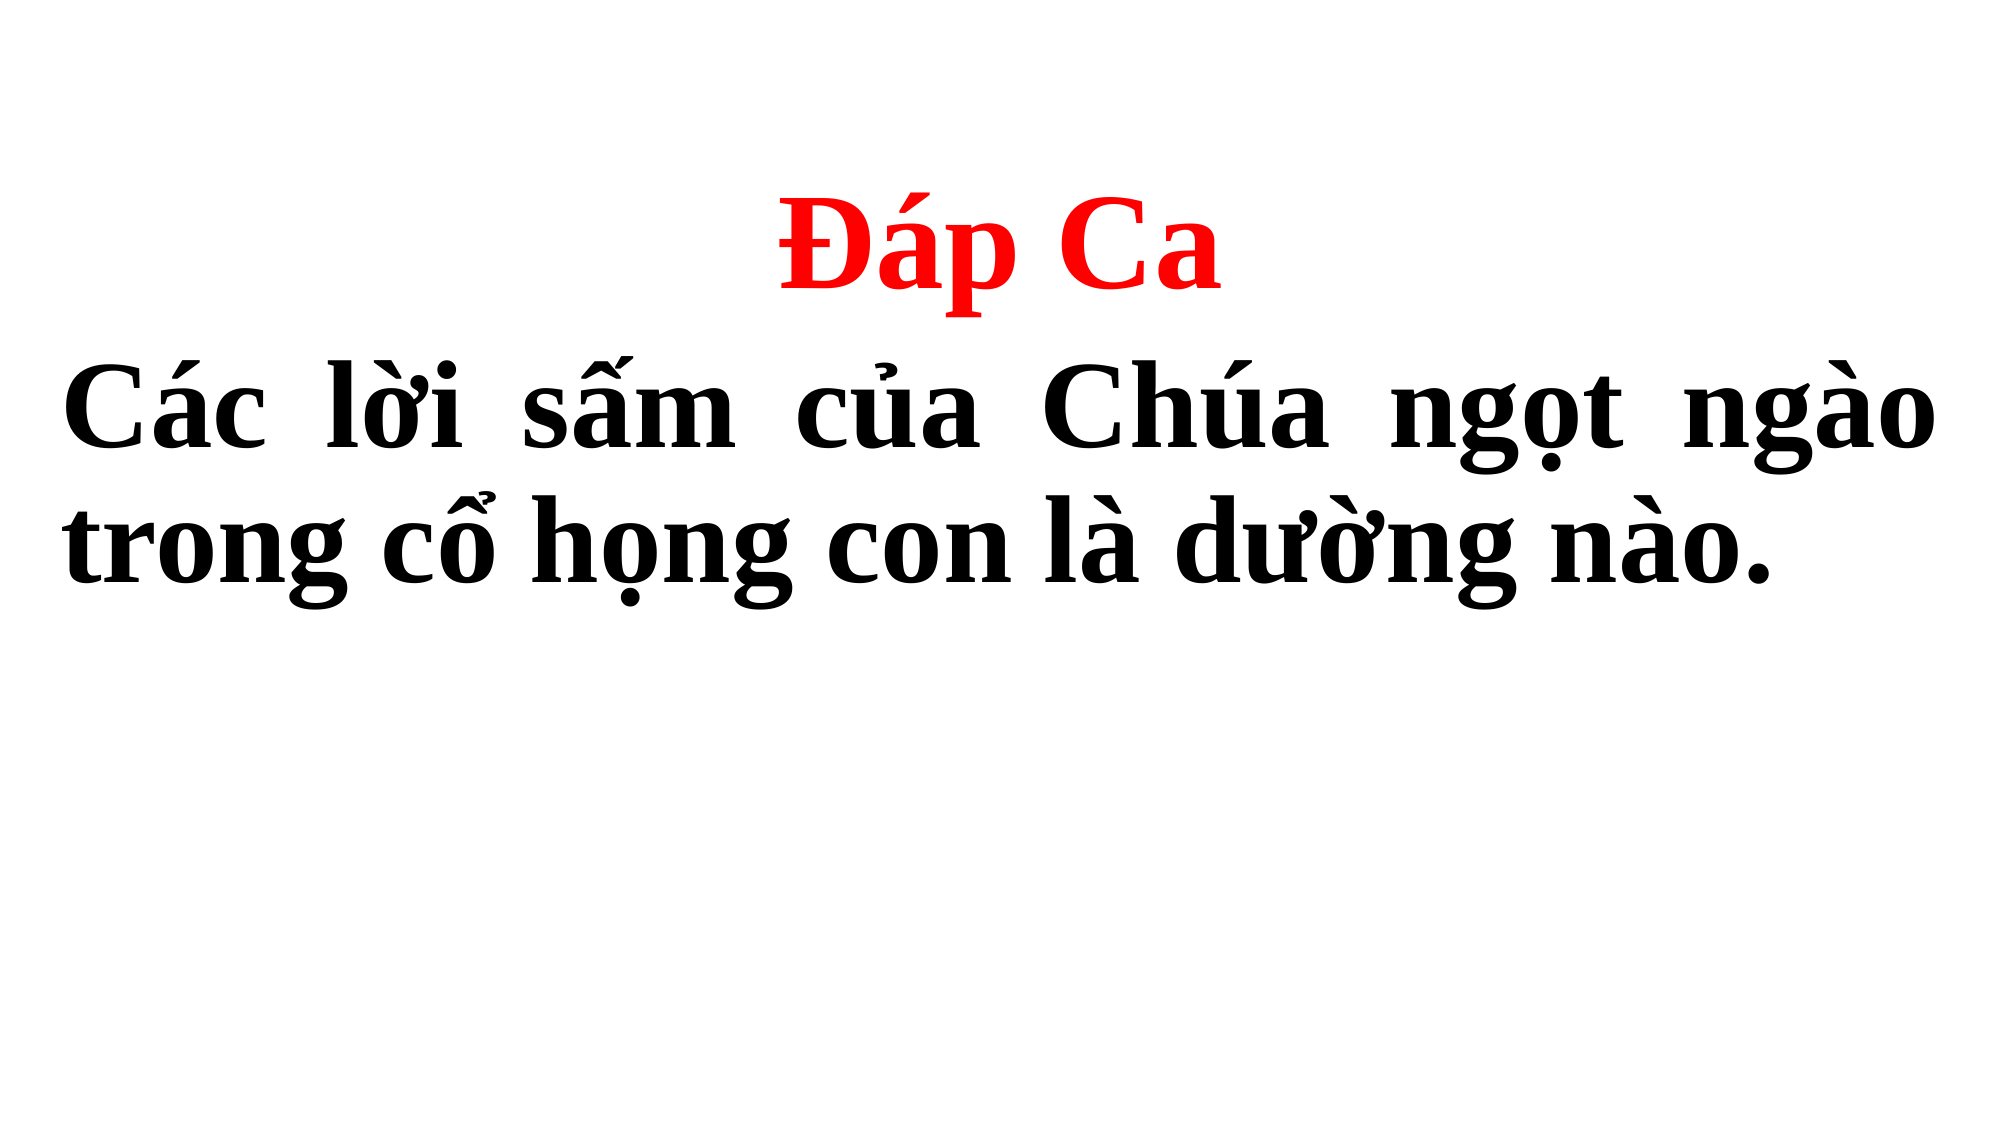

Đáp Ca
Các lời sấm của Chúa ngọt ngào trong cổ họng con là dường nào.